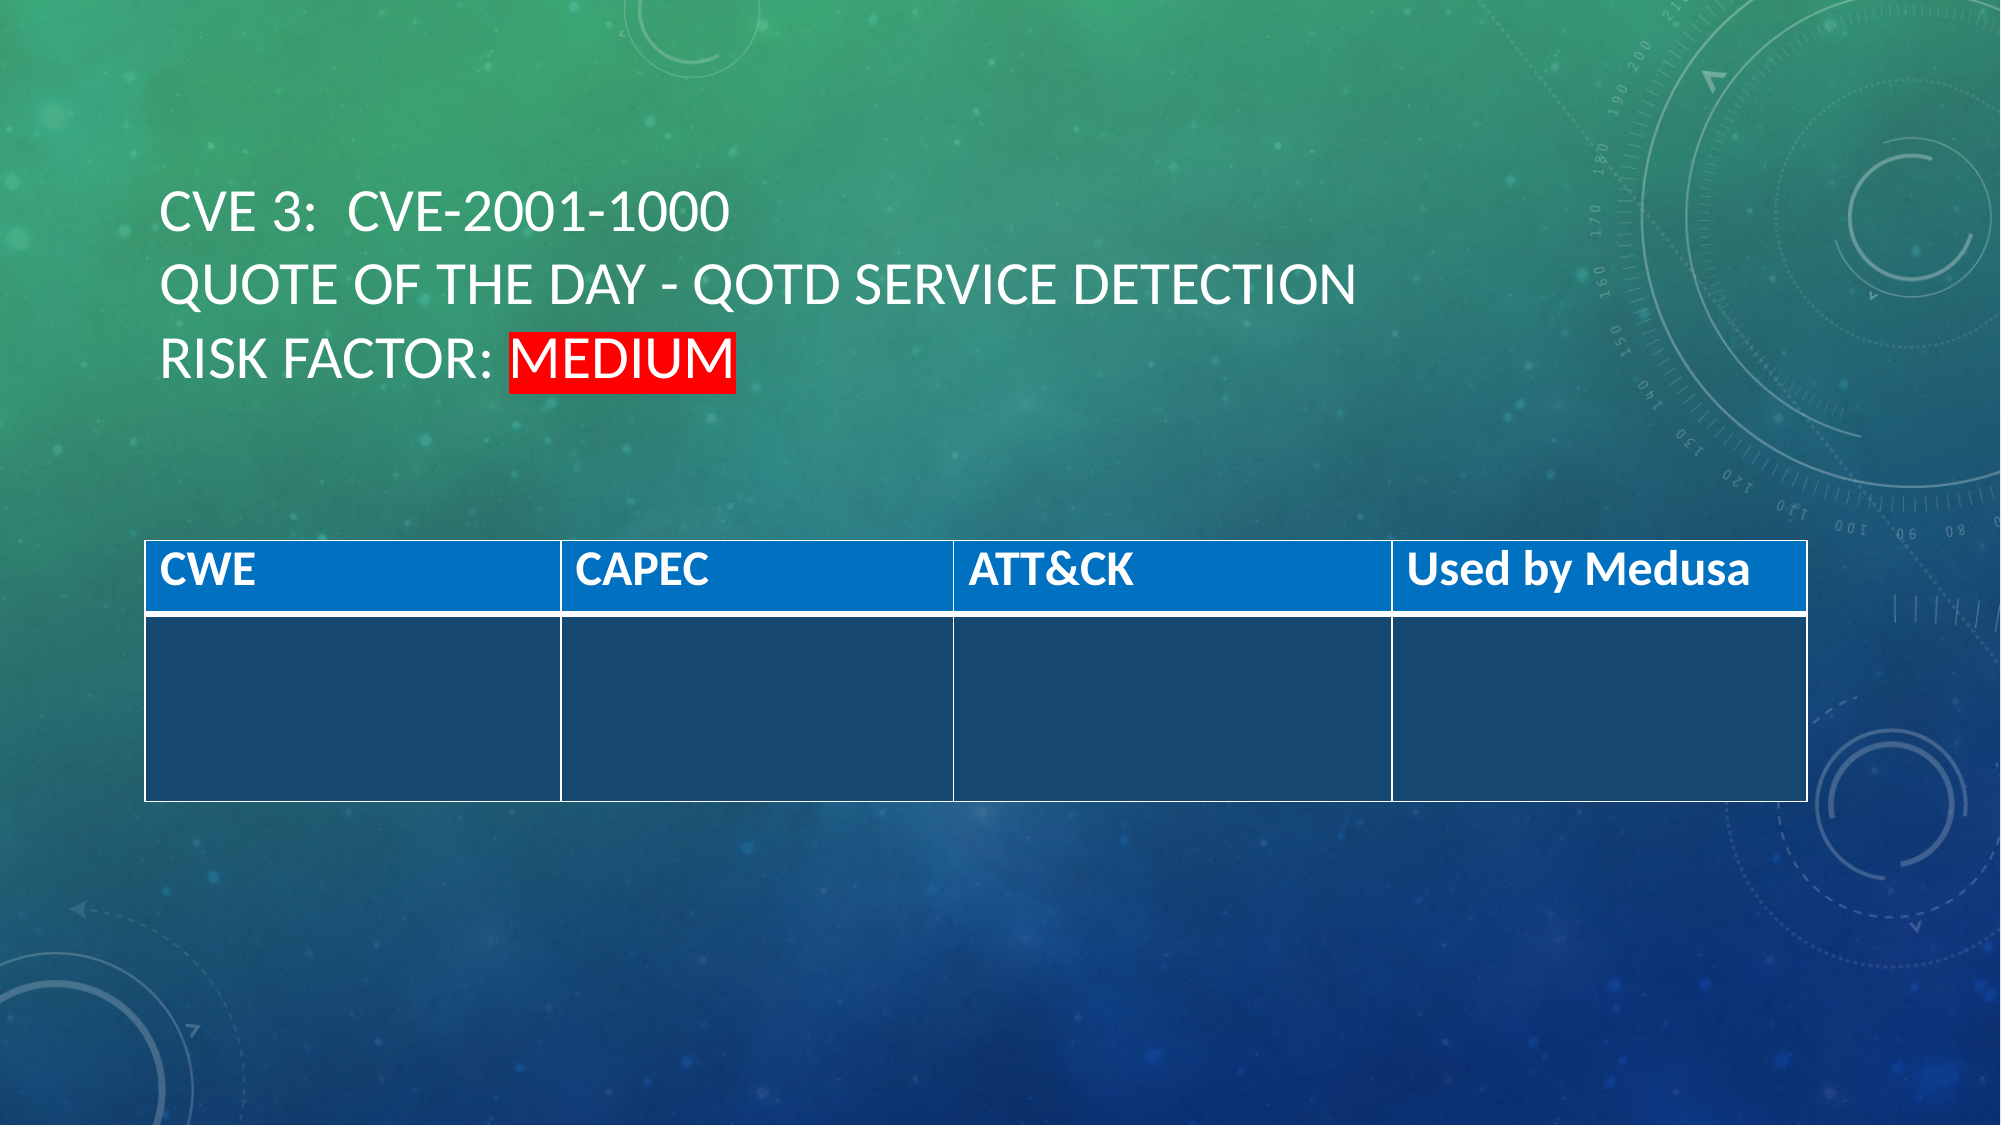

# CVE 3:  CVE-2001-1000  Quote of the Day - QOTD Service Detection Risk factor: MEDIUM
| CWE | CAPEC | ATT&CK | Used by Medusa |
| --- | --- | --- | --- |
|  |  |  |  |